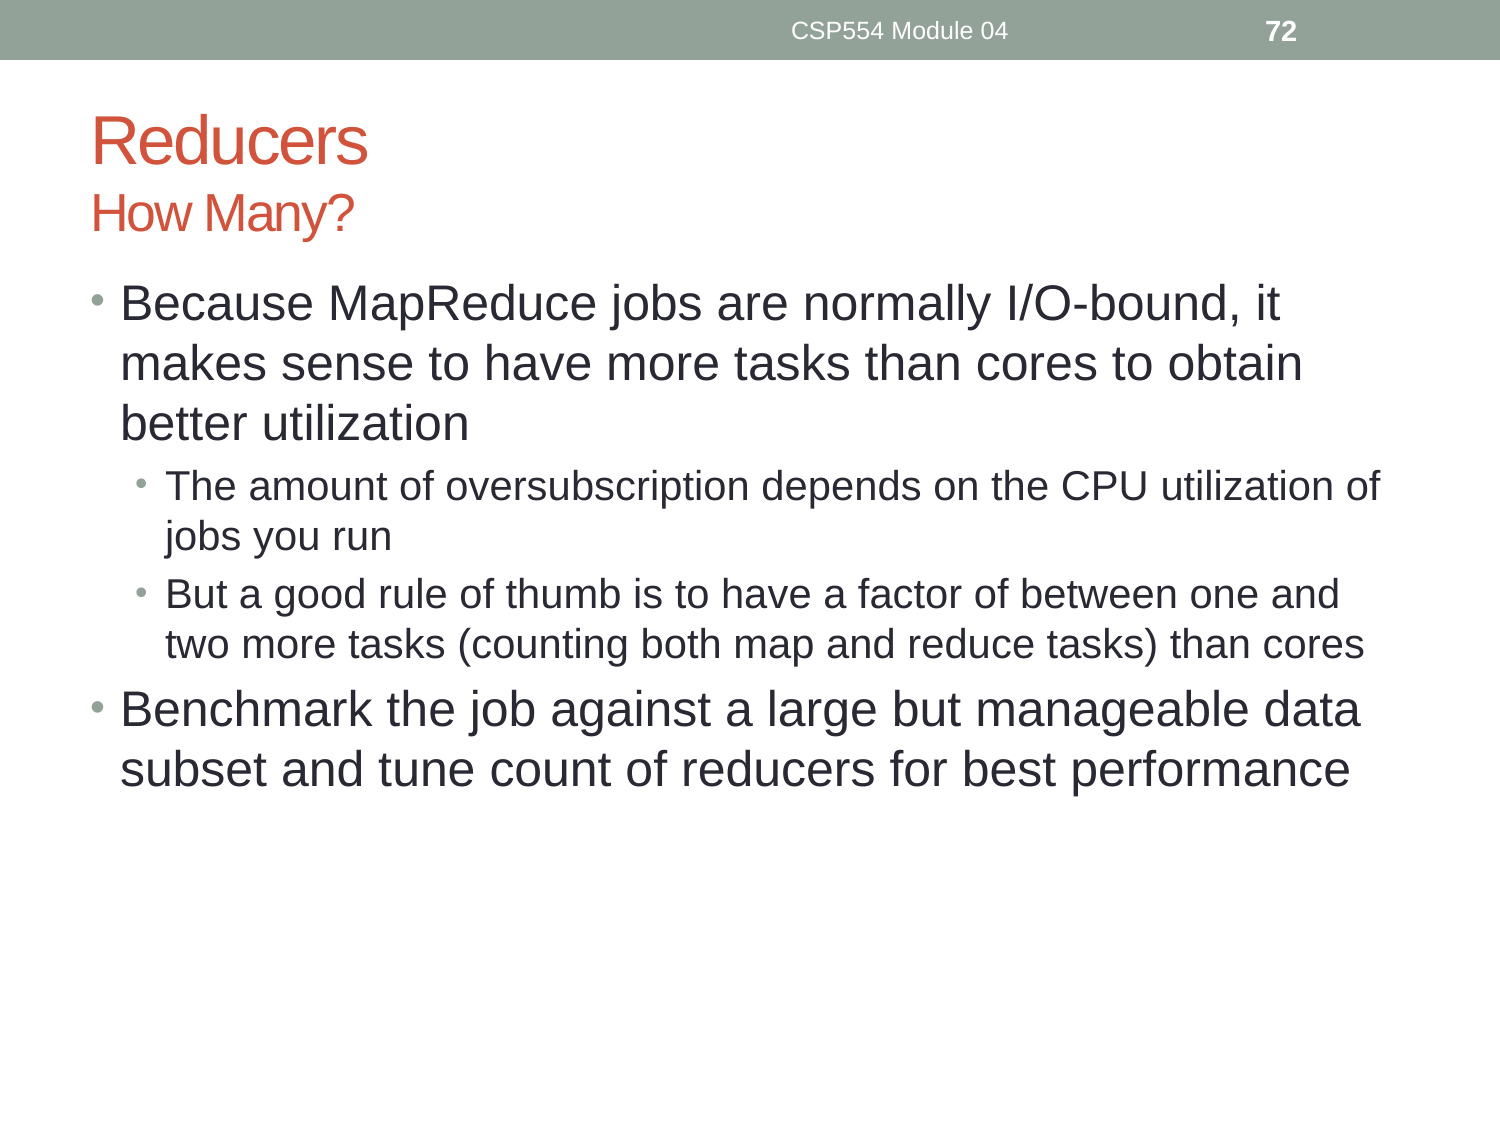

CSP554 Module 04
72
# Reducers How Many?
Because MapReduce jobs are normally I/O-bound, it makes sense to have more tasks than cores to obtain better utilization
The amount of oversubscription depends on the CPU utilization of jobs you run
But a good rule of thumb is to have a factor of between one and two more tasks (counting both map and reduce tasks) than cores
Benchmark the job against a large but manageable data subset and tune count of reducers for best performance